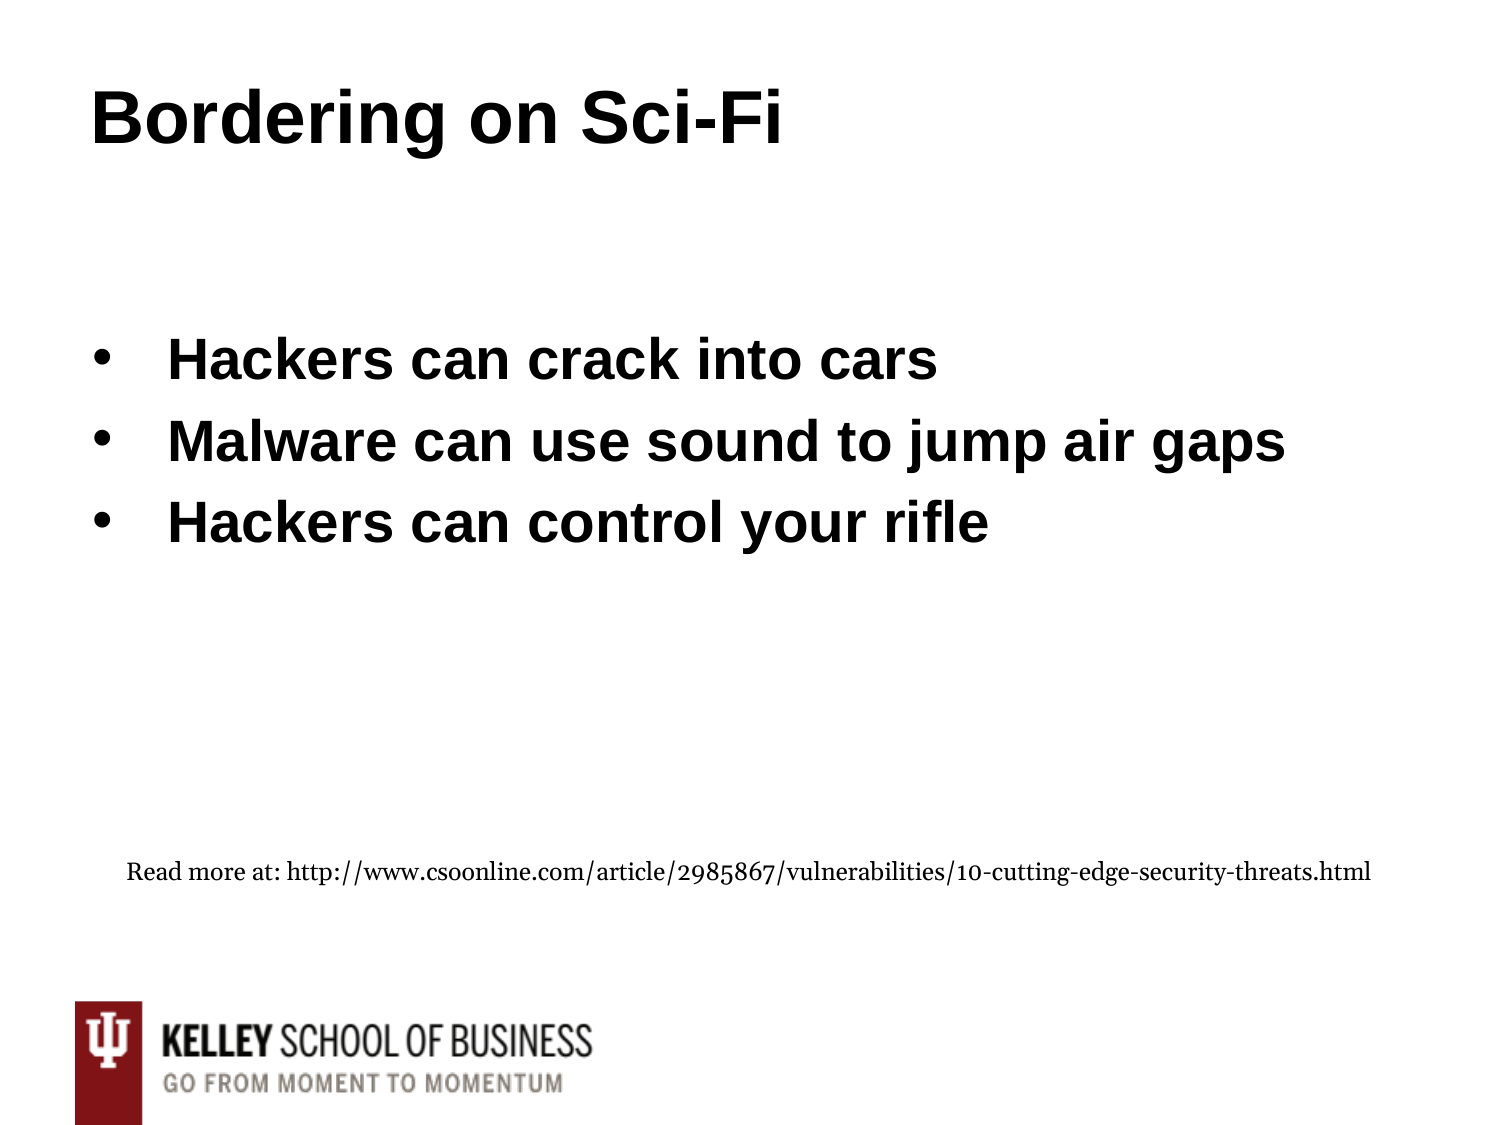

# Bordering on Sci-Fi
Hackers can crack into cars
Malware can use sound to jump air gaps
Hackers can control your rifle
Read more at: http://www.csoonline.com/article/2985867/vulnerabilities/10-cutting-edge-security-threats.html